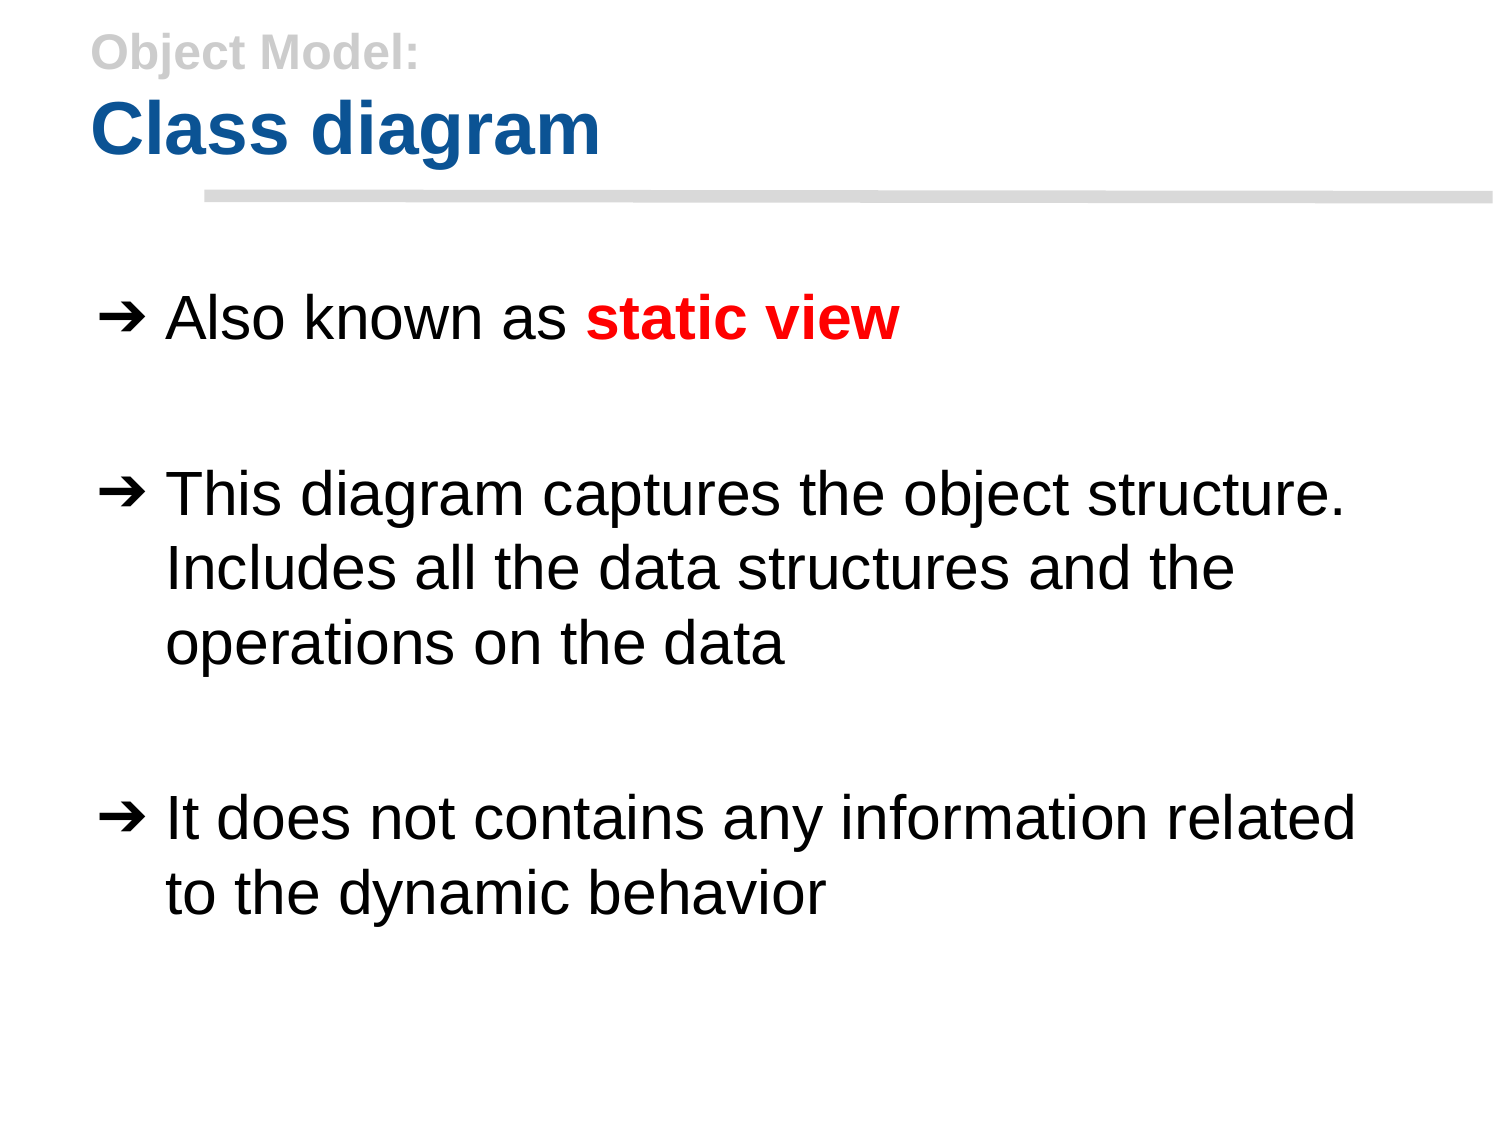

# Object Model:
Class diagram
Also known as static view

This diagram captures the object structure. Includes all the data structures and the operations on the data

It does not contains any information related to the dynamic behavior